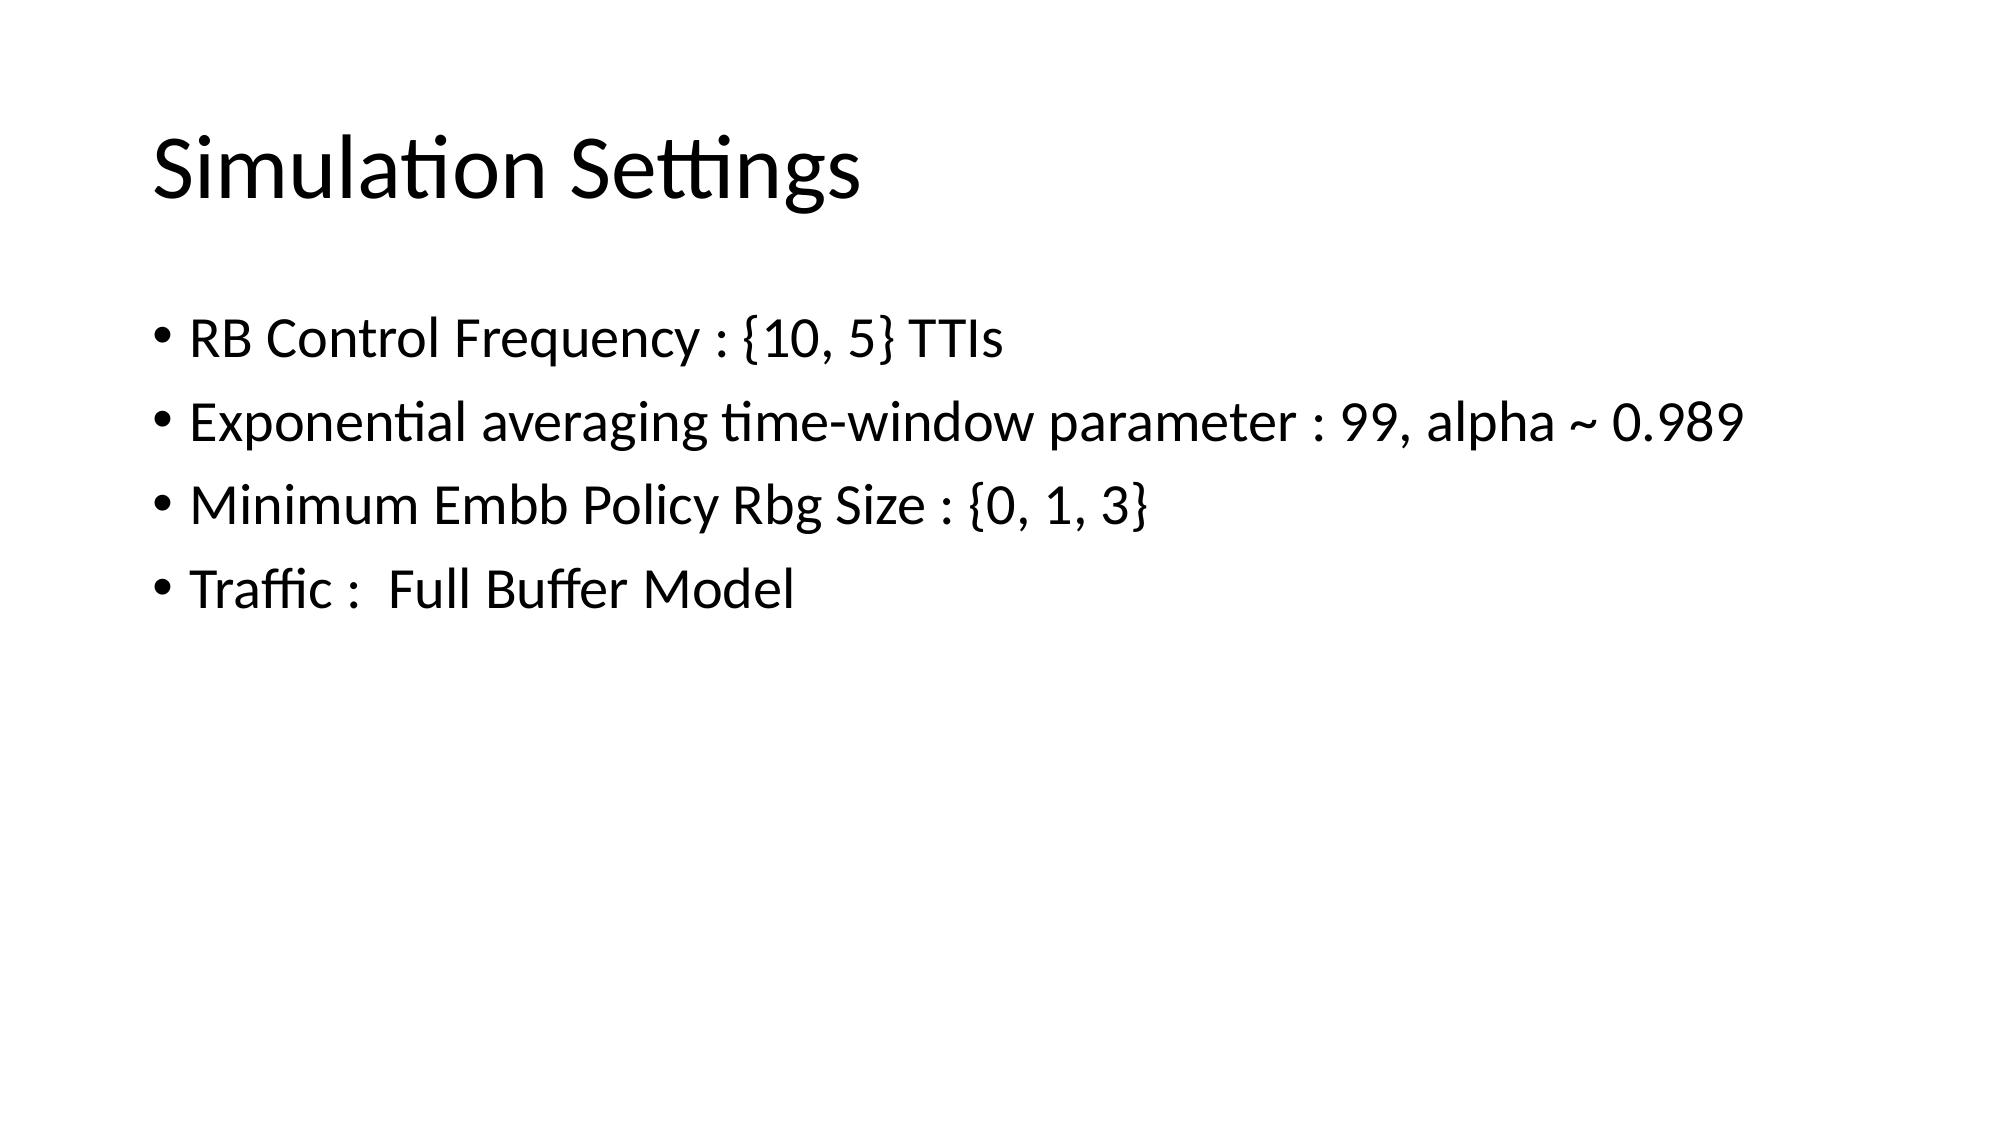

# Simulation Settings
RB Control Frequency : {10, 5} TTIs
Exponential averaging time-window parameter : 99, alpha ~ 0.989
Minimum Embb Policy Rbg Size : {0, 1, 3}
Traffic :  Full Buffer Model